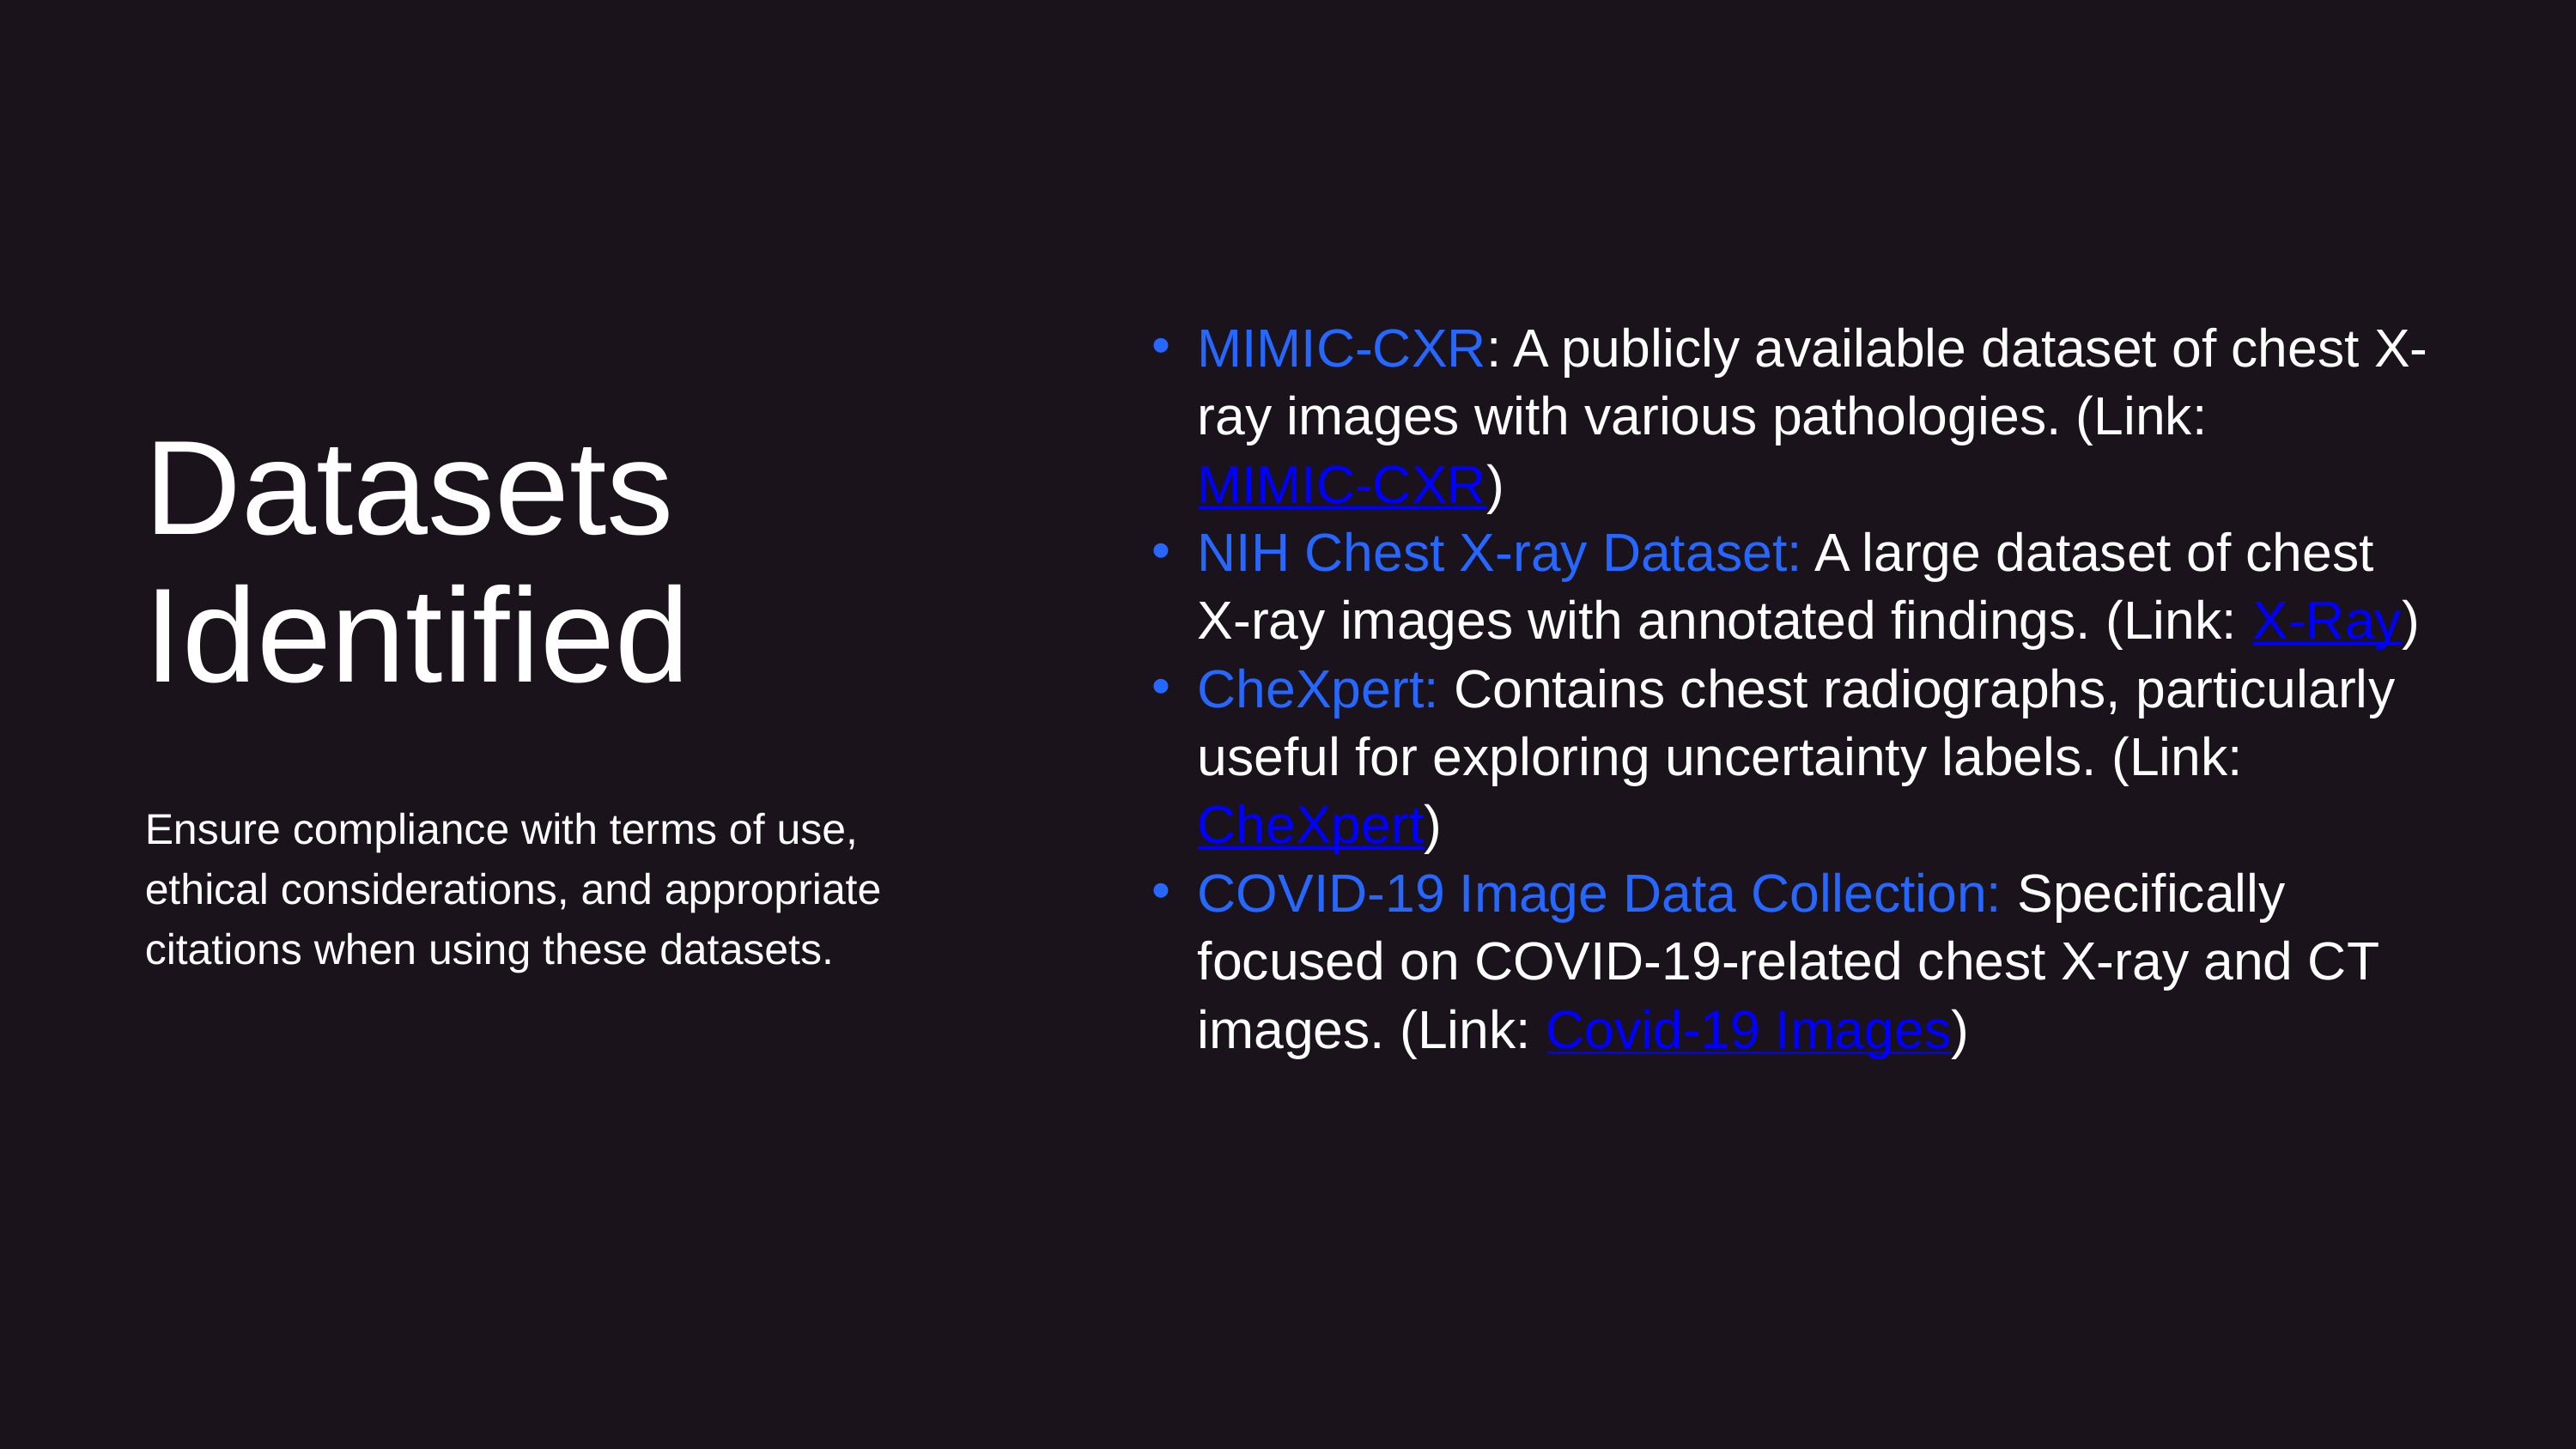

MIMIC-CXR: A publicly available dataset of chest X-ray images with various pathologies. (Link: MIMIC-CXR)
NIH Chest X-ray Dataset: A large dataset of chest X-ray images with annotated findings. (Link: X-Ray)
CheXpert: Contains chest radiographs, particularly useful for exploring uncertainty labels. (Link: CheXpert)
COVID-19 Image Data Collection: Specifically focused on COVID-19-related chest X-ray and CT images. (Link: Covid-19 Images)

Datasets Identified
Ensure compliance with terms of use, ethical considerations, and appropriate citations when using these datasets.